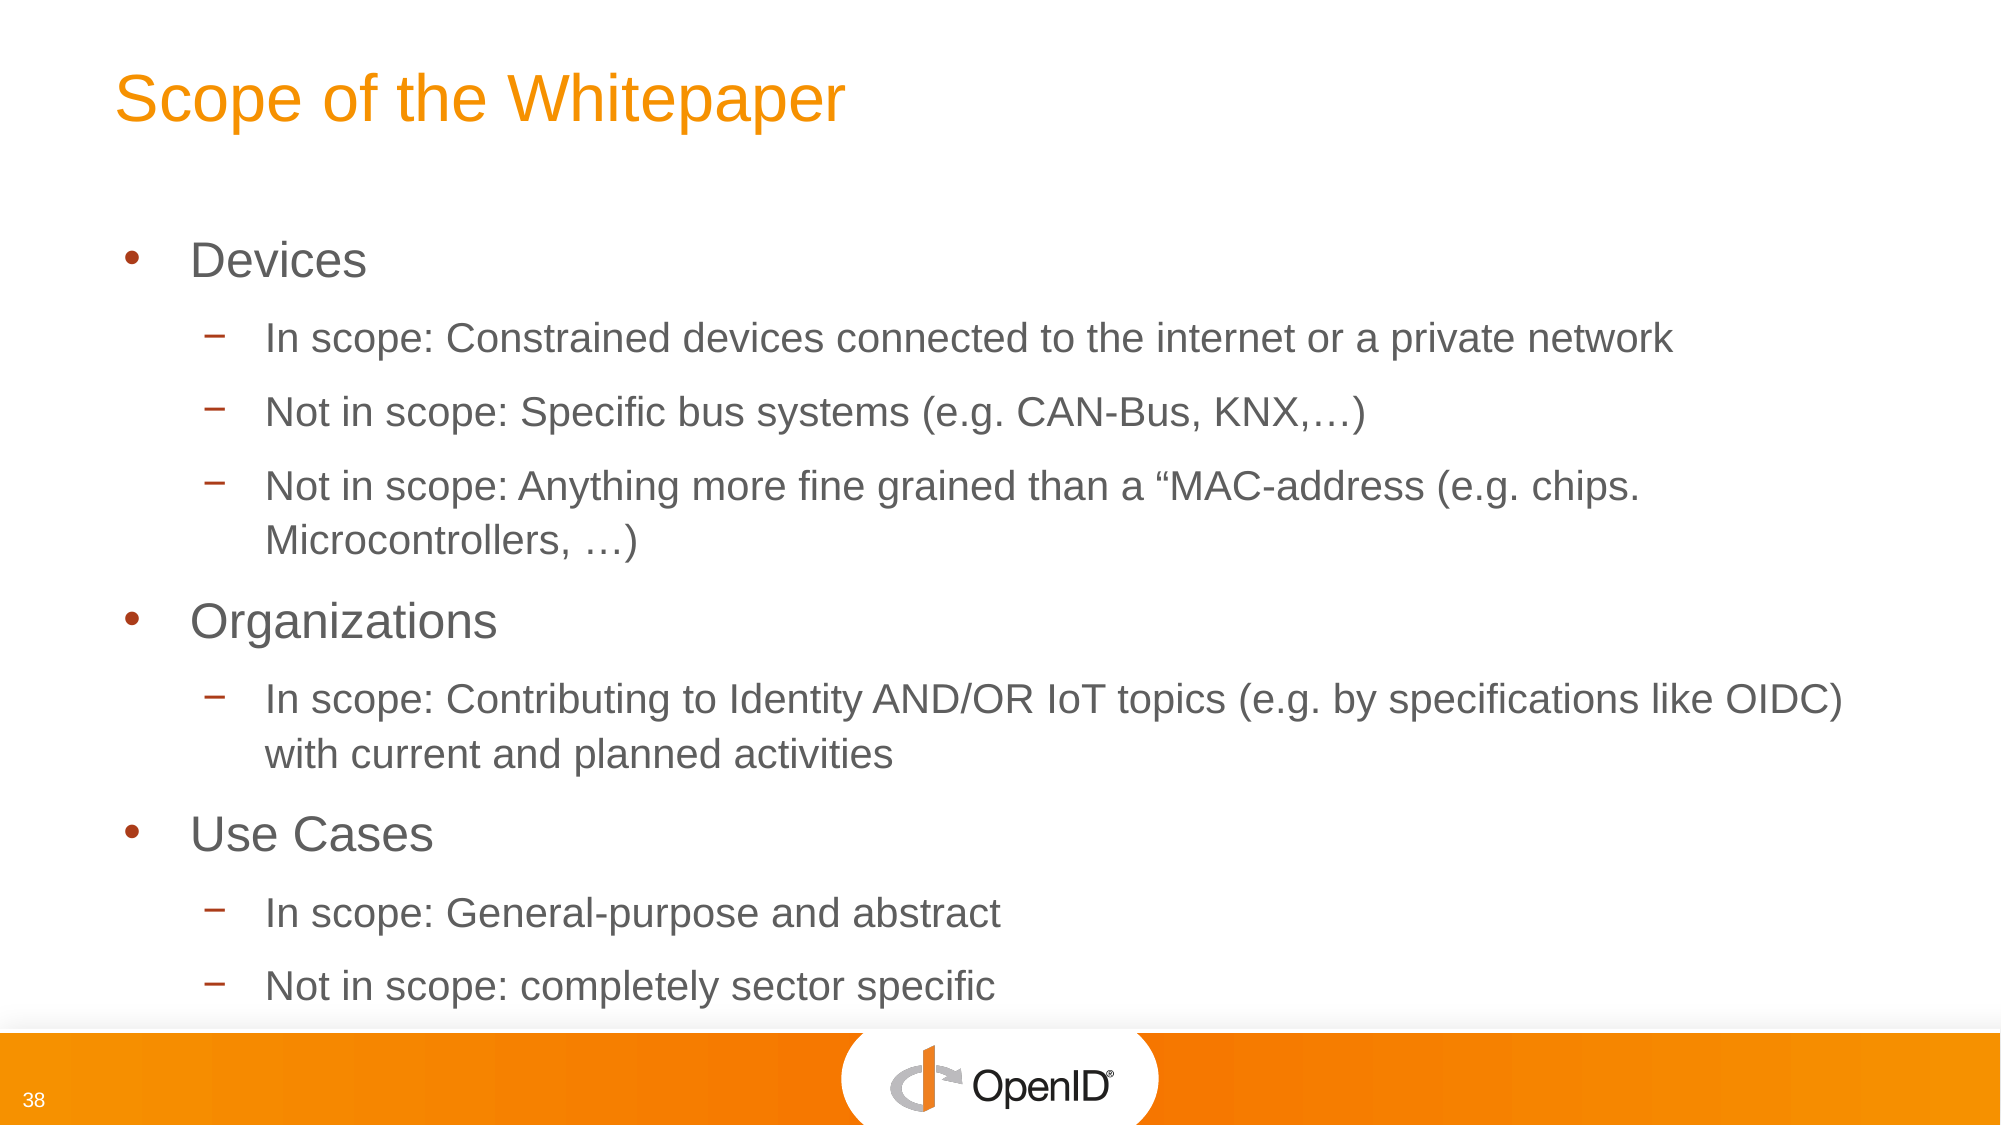

# Scope of the Whitepaper
Devices
In scope: Constrained devices connected to the internet or a private network
Not in scope: Specific bus systems (e.g. CAN-Bus, KNX,…)
Not in scope: Anything more fine grained than a “MAC-address (e.g. chips. Microcontrollers, …)
Organizations
In scope: Contributing to Identity AND/OR IoT topics (e.g. by specifications like OIDC) with current and planned activities
Use Cases
In scope: General-purpose and abstract
Not in scope: completely sector specific